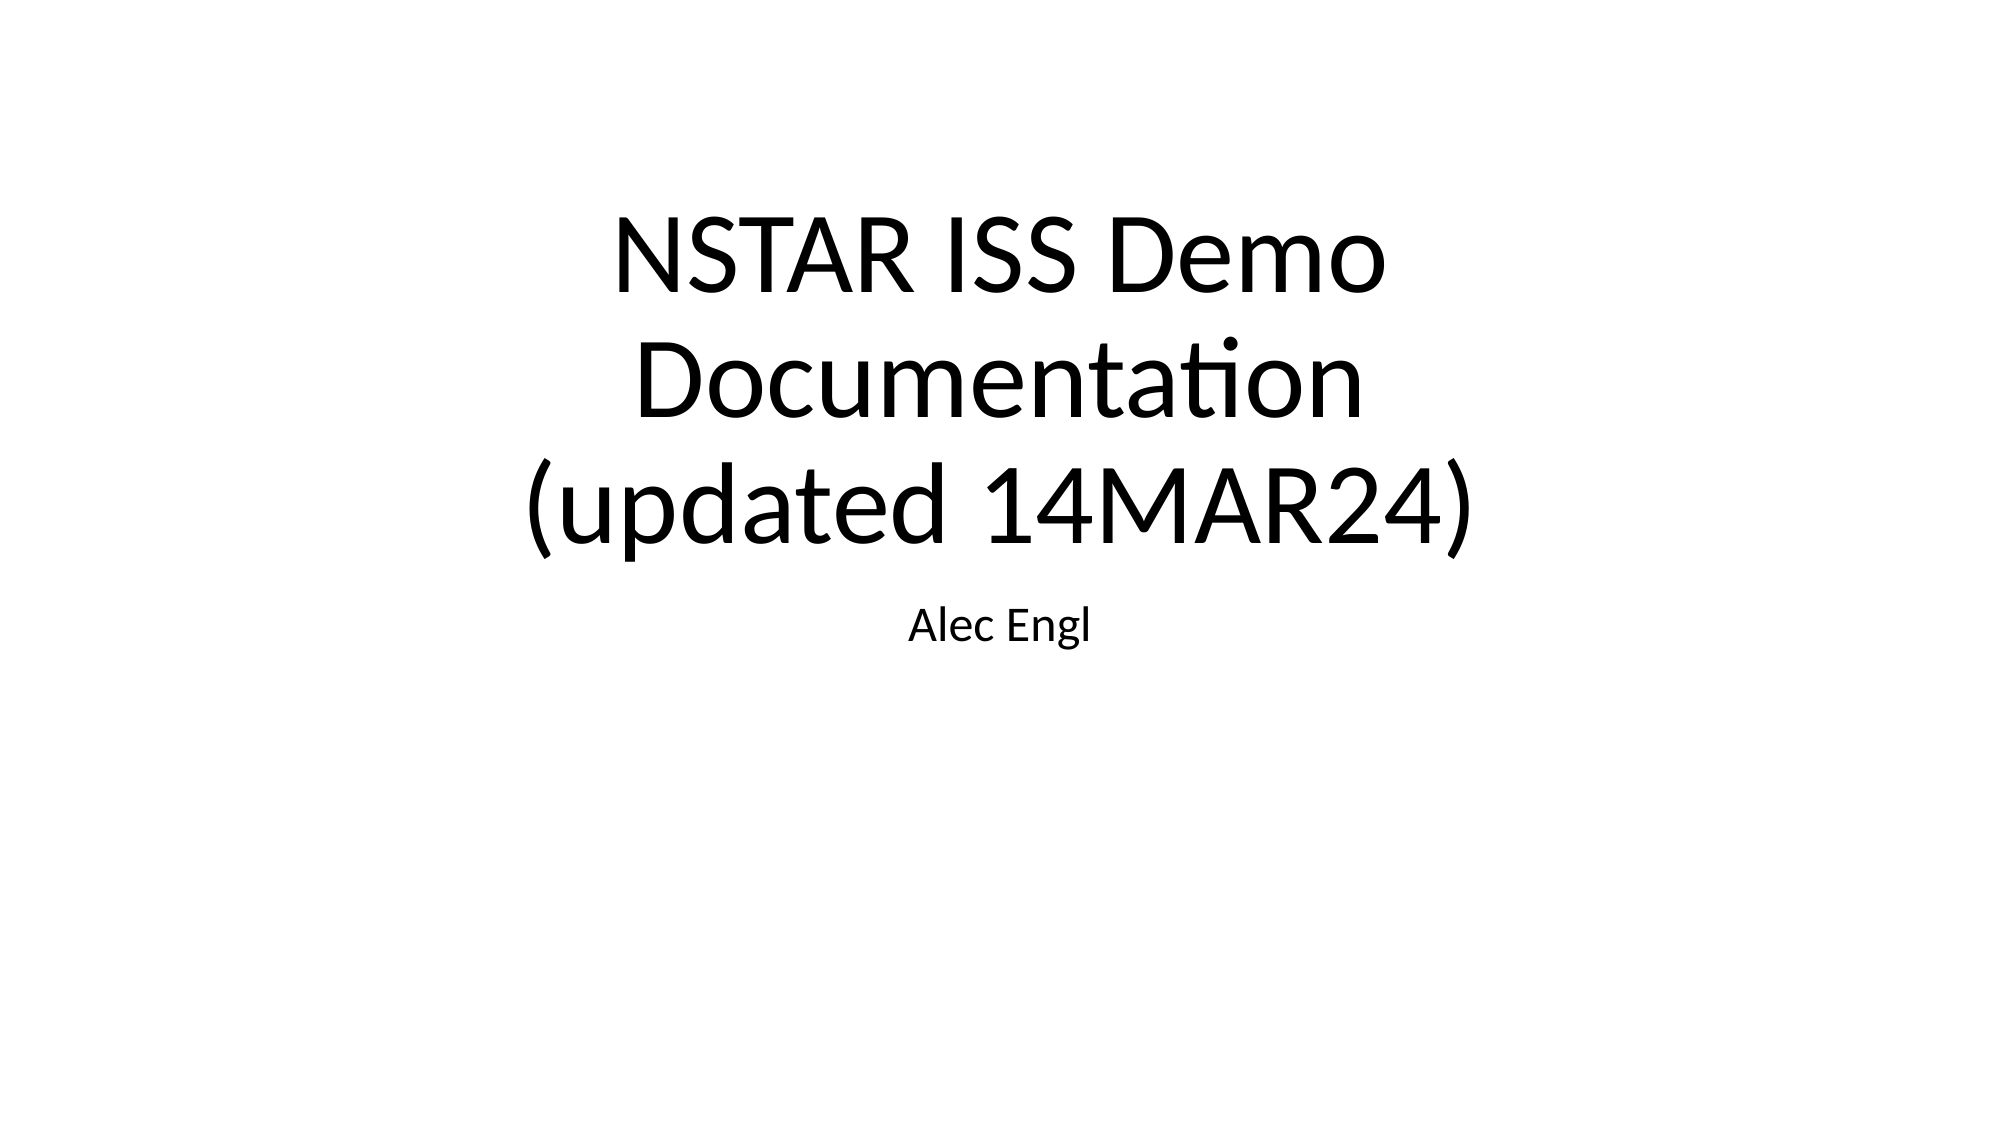

# NSTAR ISS Demo Documentation (updated 14MAR24)
Alec Engl